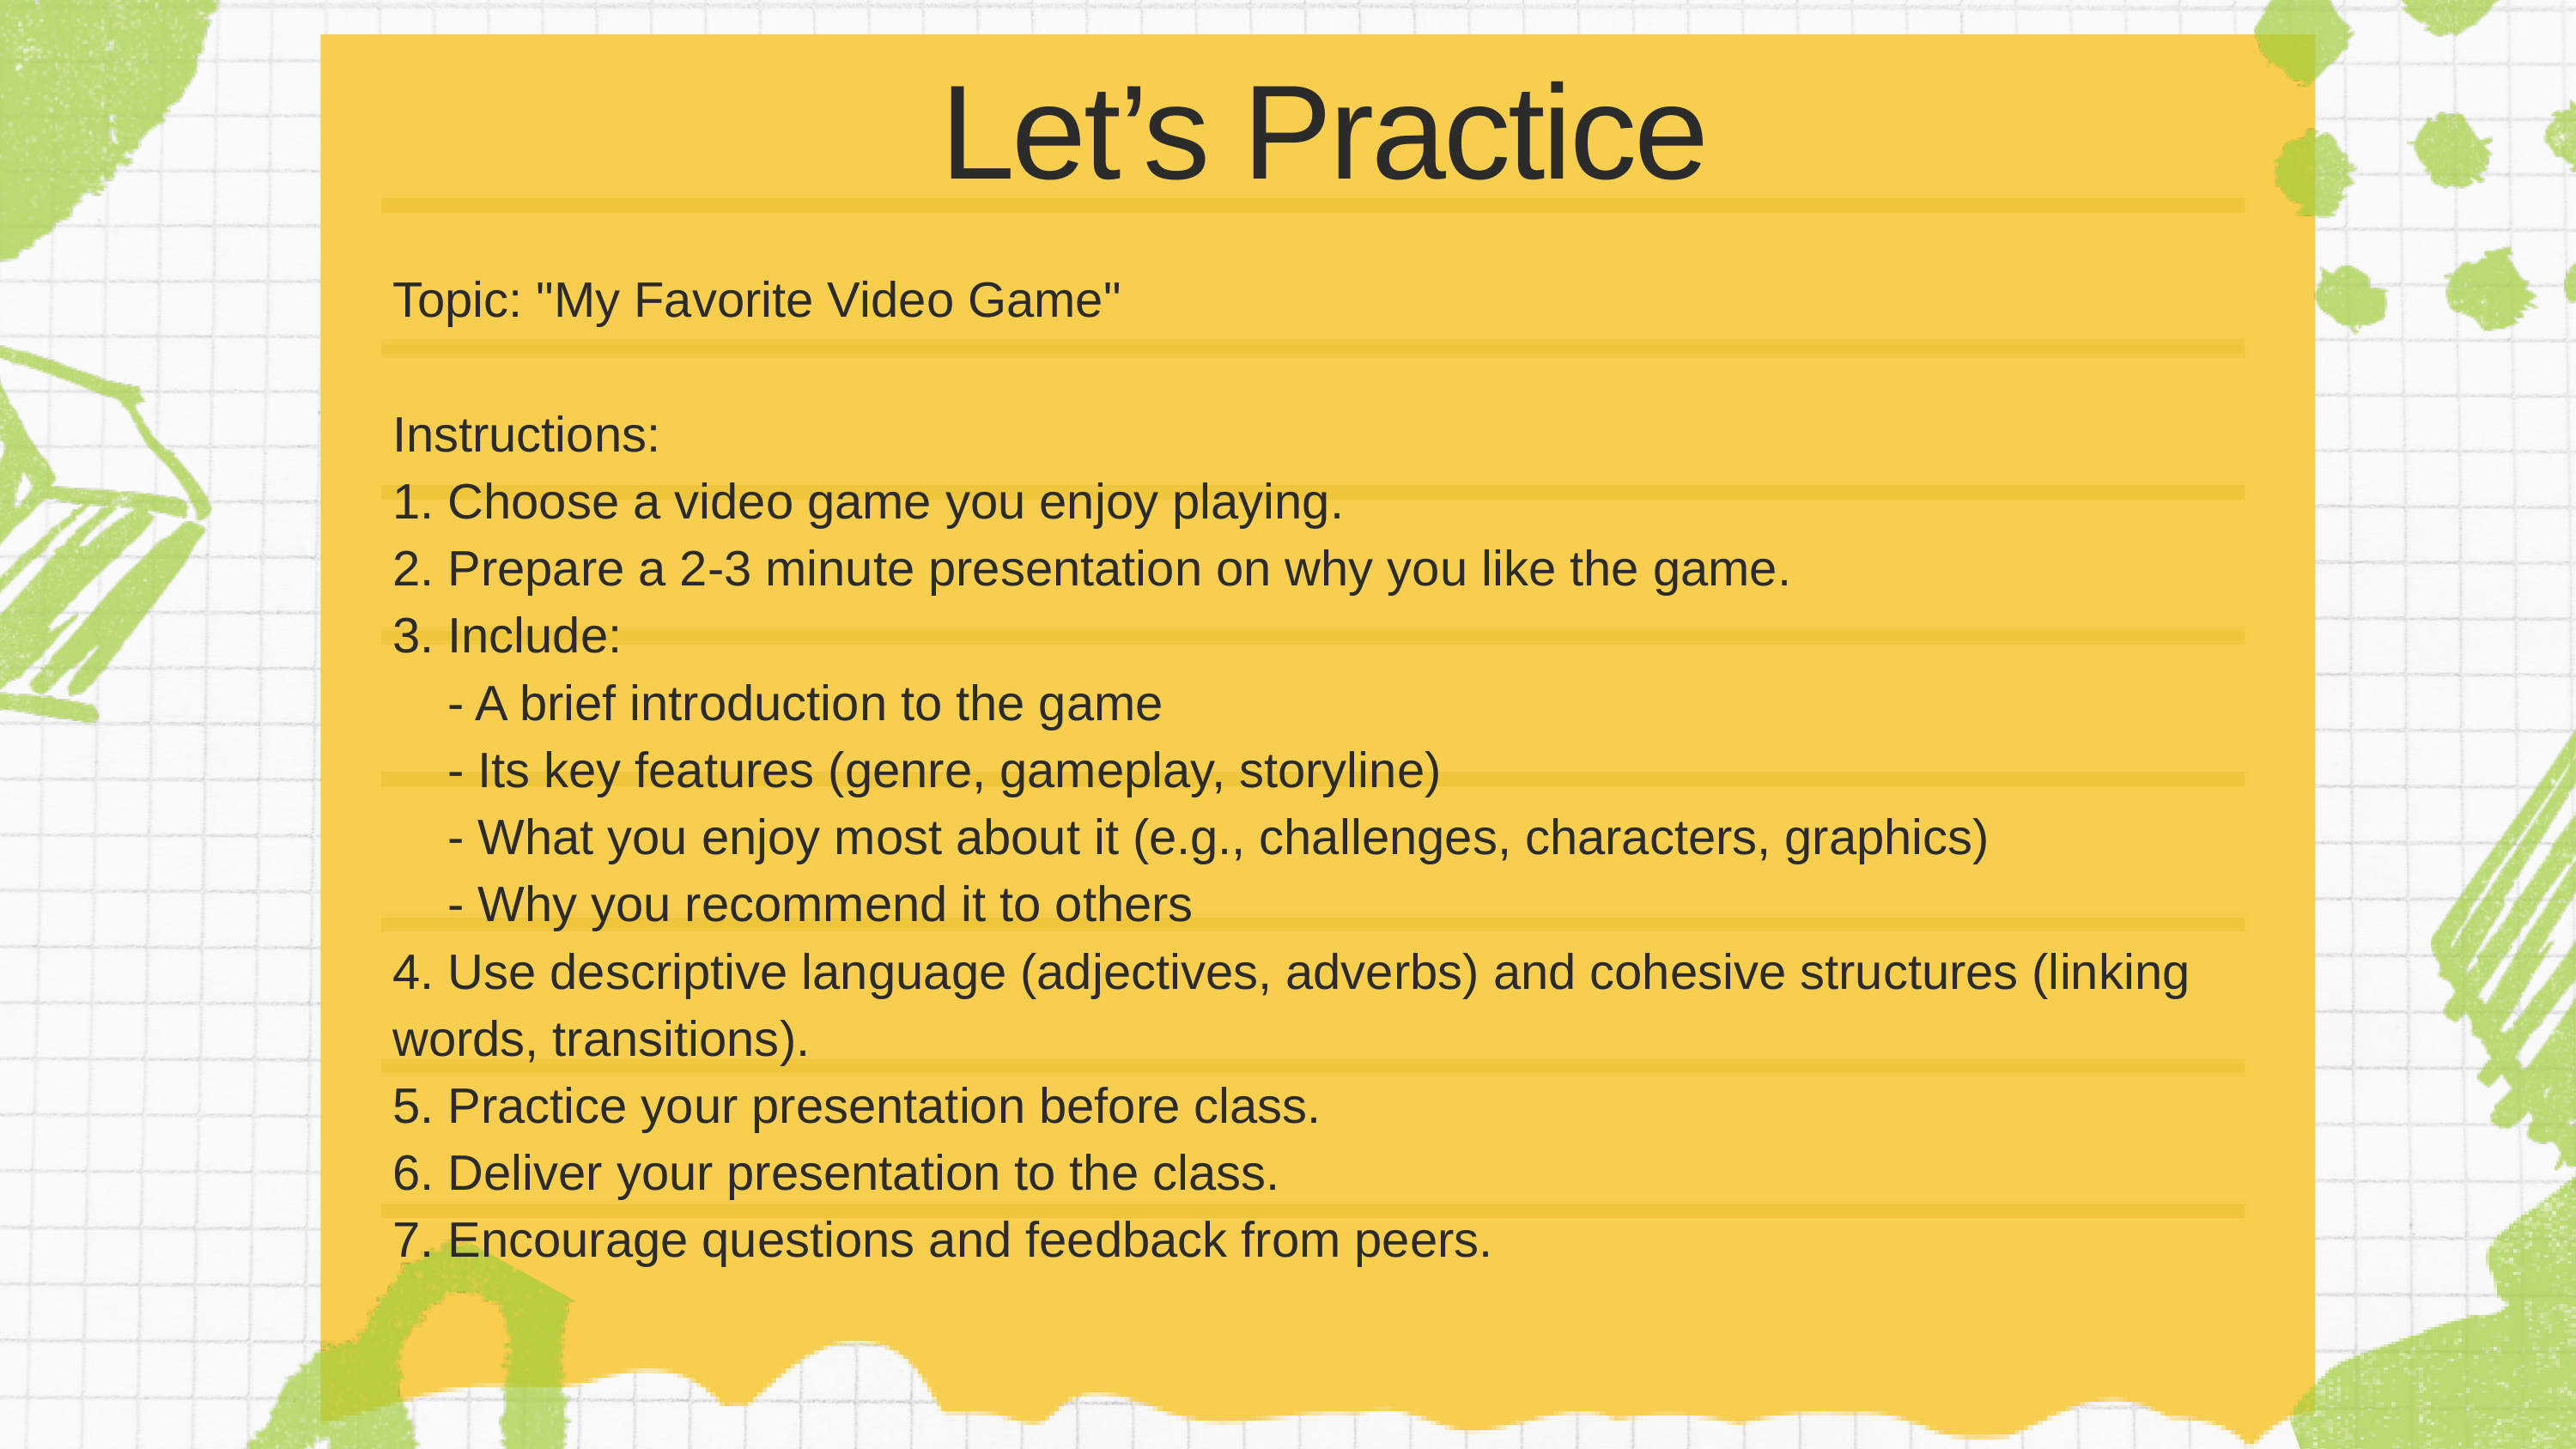

Let’s Practice
Topic: "My Favorite Video Game"

Instructions:
1. Choose a video game you enjoy playing.
2. Prepare a 2-3 minute presentation on why you like the game.
3. Include:
    - A brief introduction to the game
    - Its key features (genre, gameplay, storyline)
    - What you enjoy most about it (e.g., challenges, characters, graphics)
    - Why you recommend it to others
4. Use descriptive language (adjectives, adverbs) and cohesive structures (linking words, transitions).
5. Practice your presentation before class.
6. Deliver your presentation to the class.
7. Encourage questions and feedback from peers.